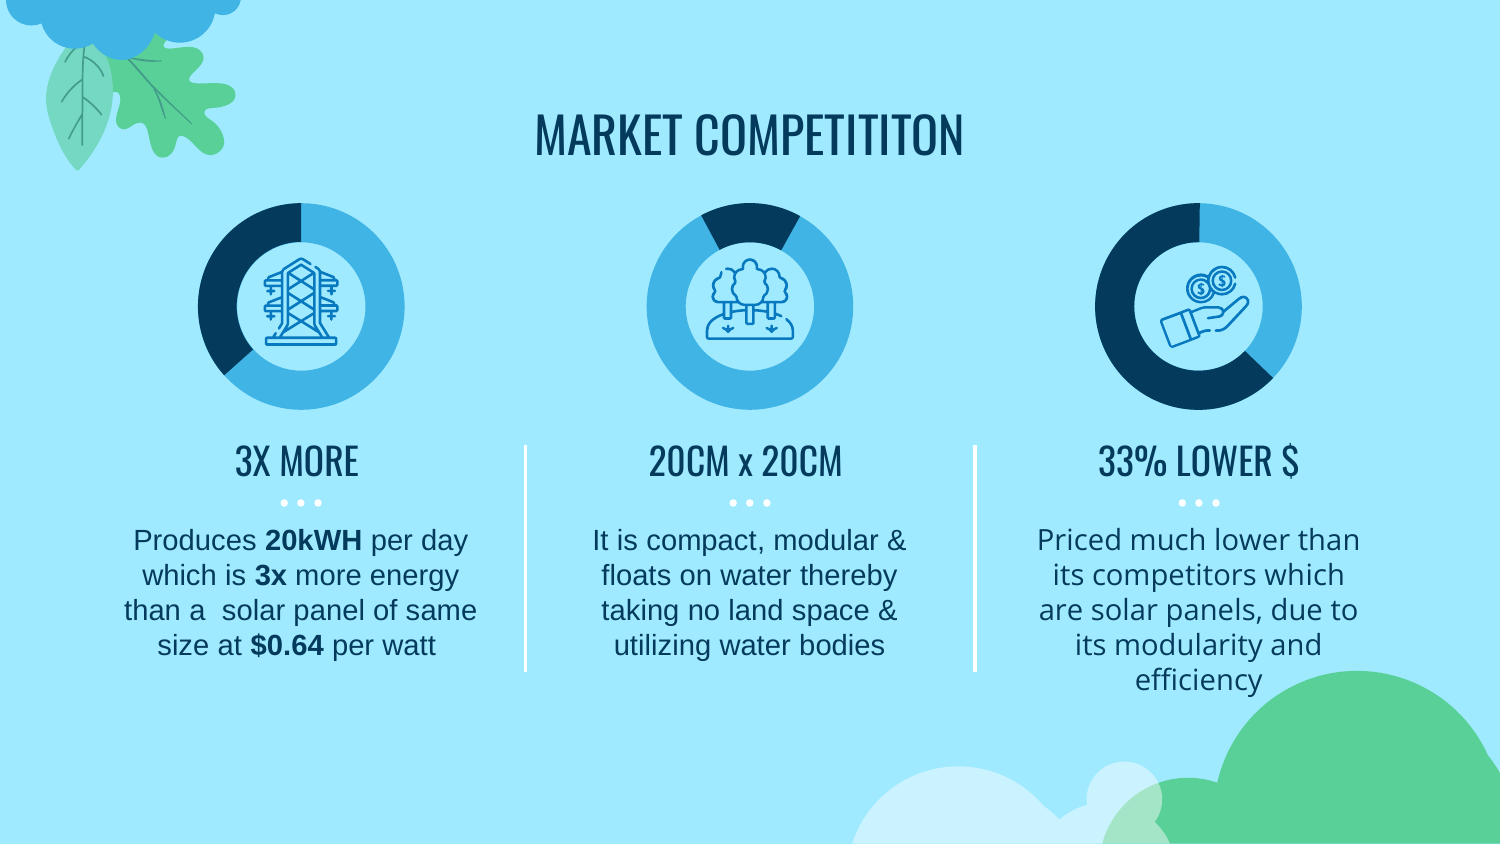

# MARKET COMPETITITON

3X MORE
20CM x 20CM
33% LOWER $

Produces 20kWH per day which is 3x more energy than a  solar panel of same size at $0.64 per watt
It is compact, modular & floats on water thereby taking no land space & utilizing water bodies
Priced much lower than its competitors which are solar panels, due to its modularity and efficiency